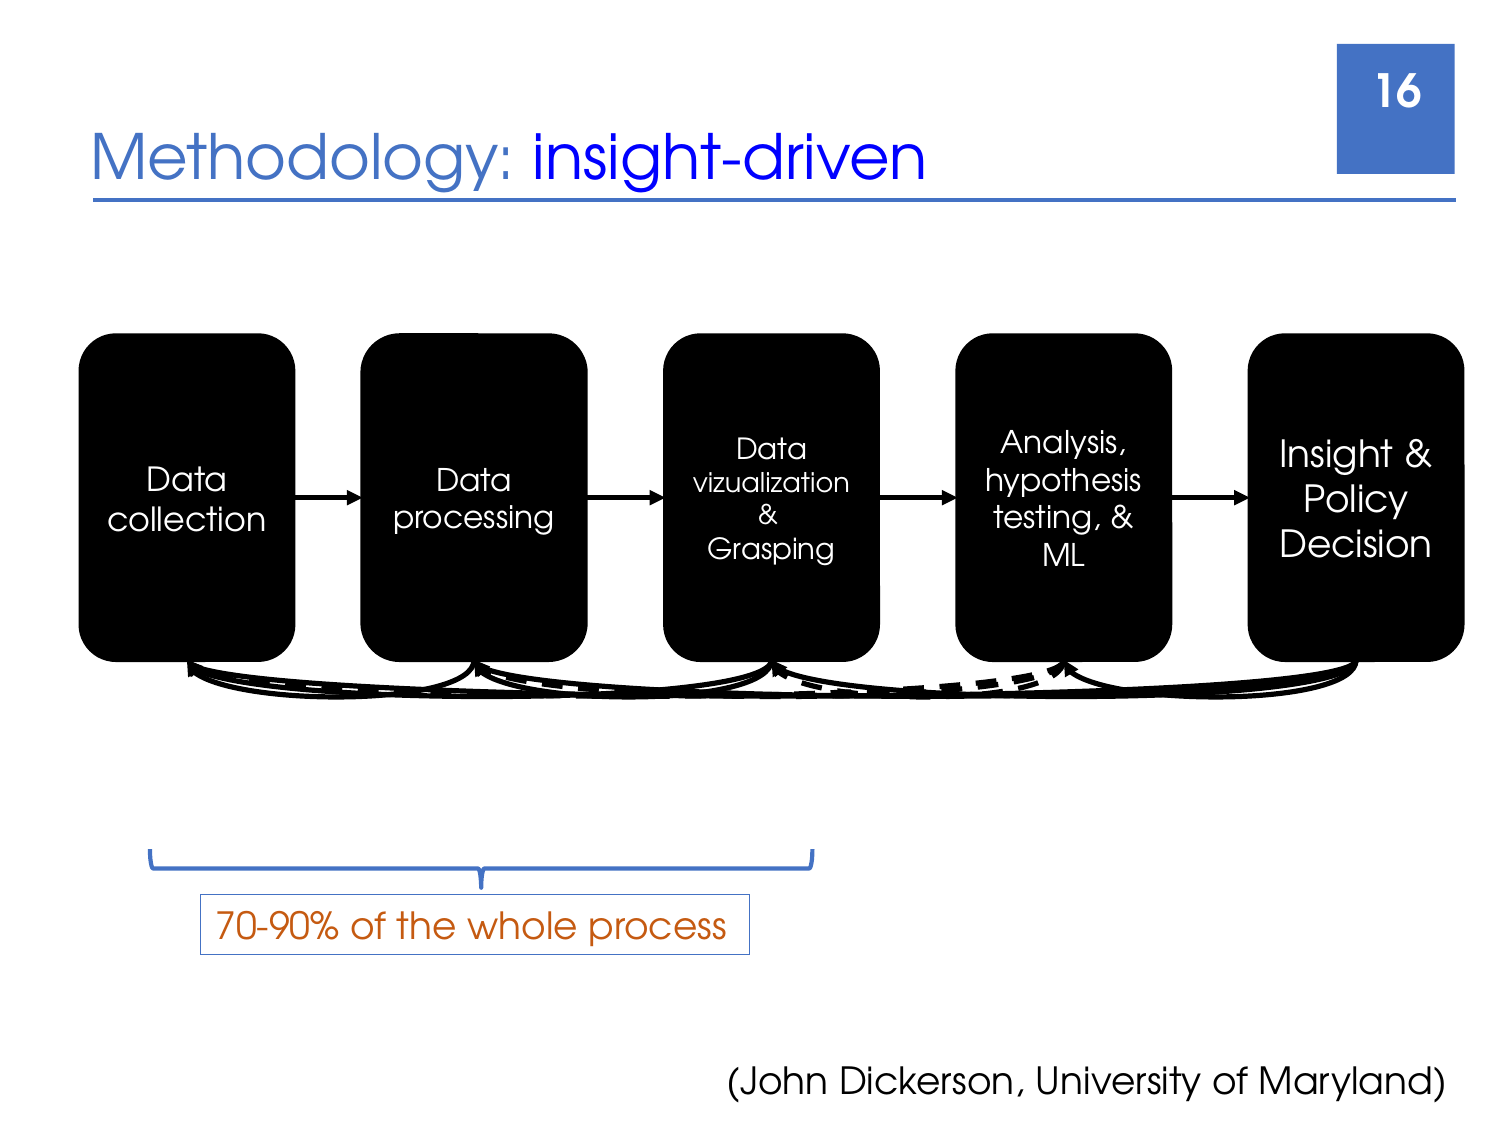

16
# Methodology: insight-driven

Data collection
Data processing
Data vizualization
&
Grasping
Analysis, hypothesis testing, & ML
Insight & Policy Decision

70-90% of the whole process
(John Dickerson, University of Maryland)